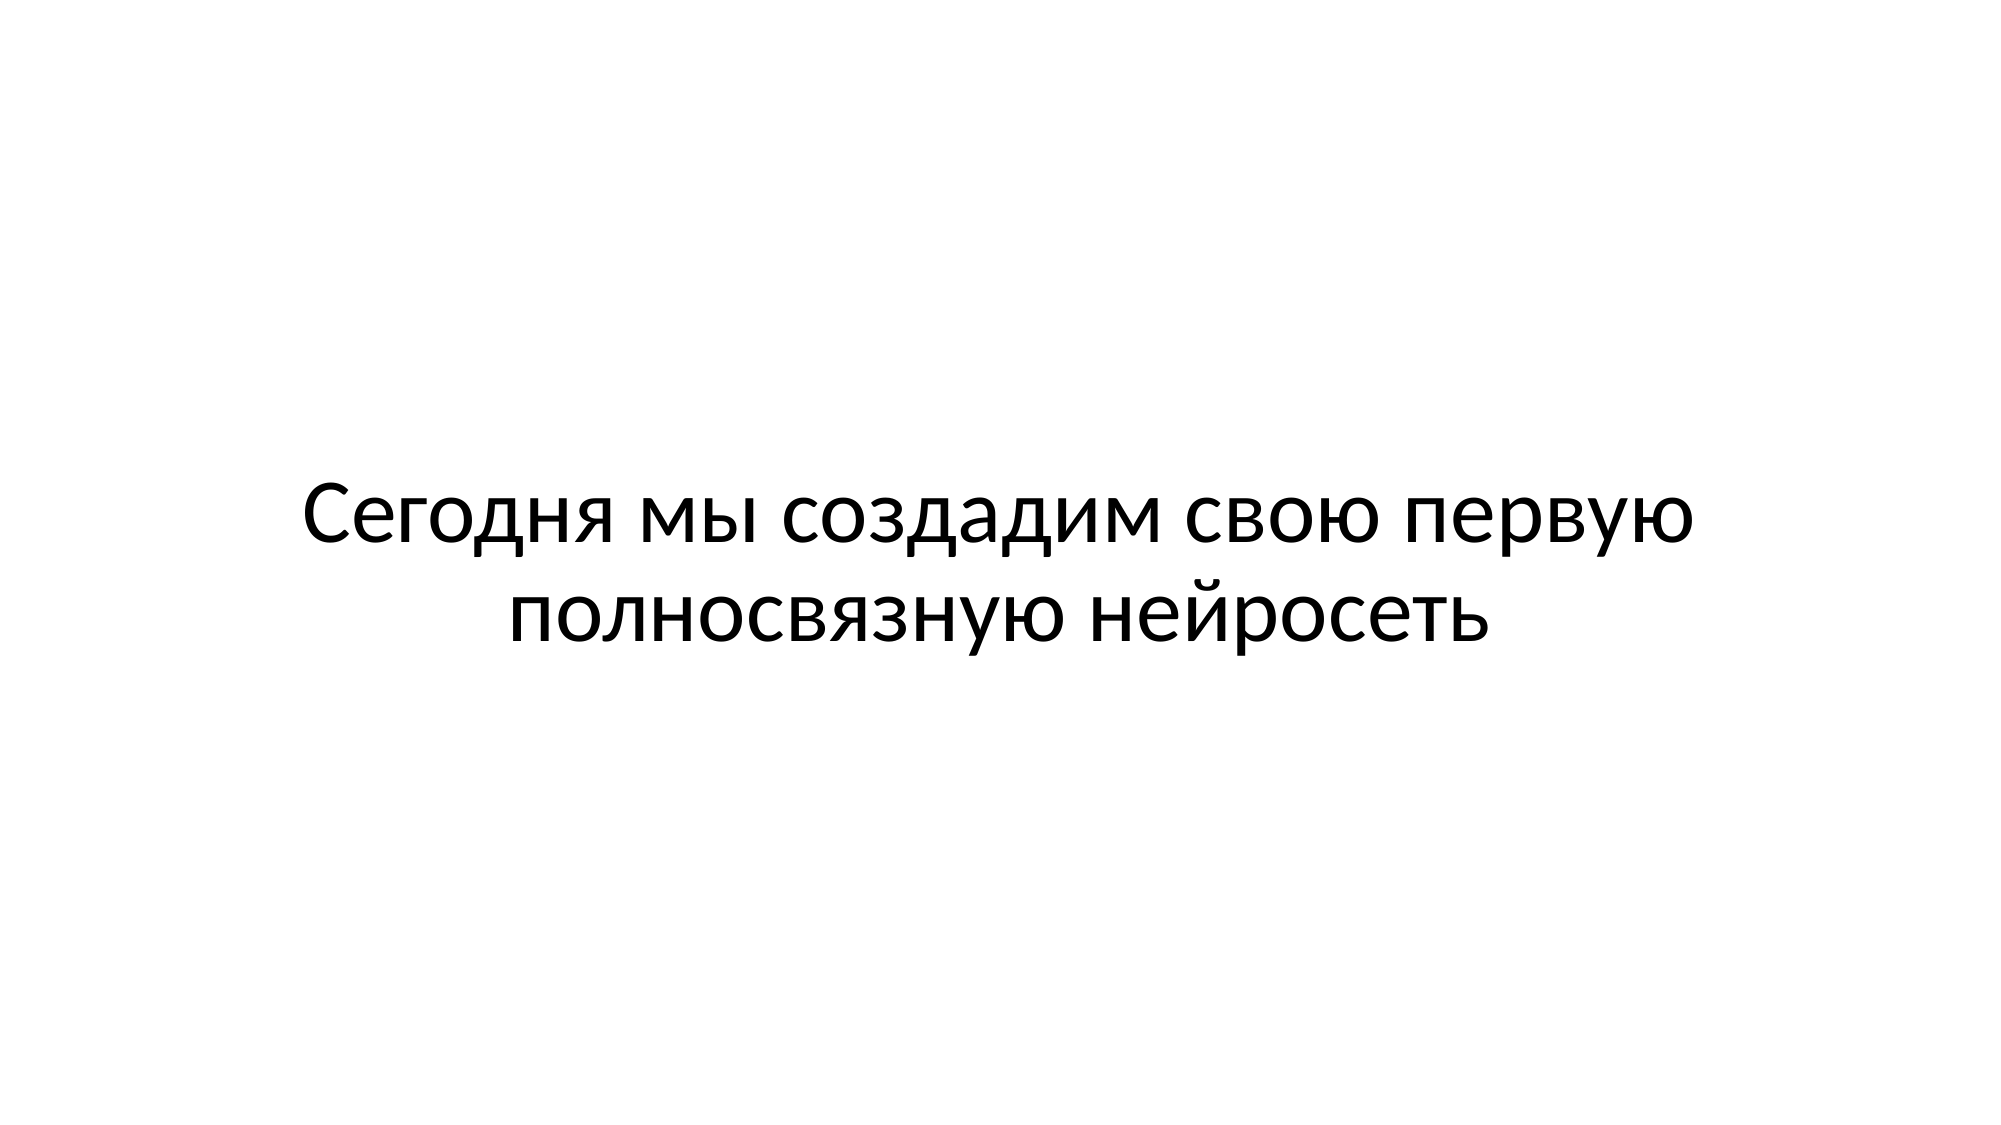

# Сегодня мы создадим свою первую полносвязную нейросеть